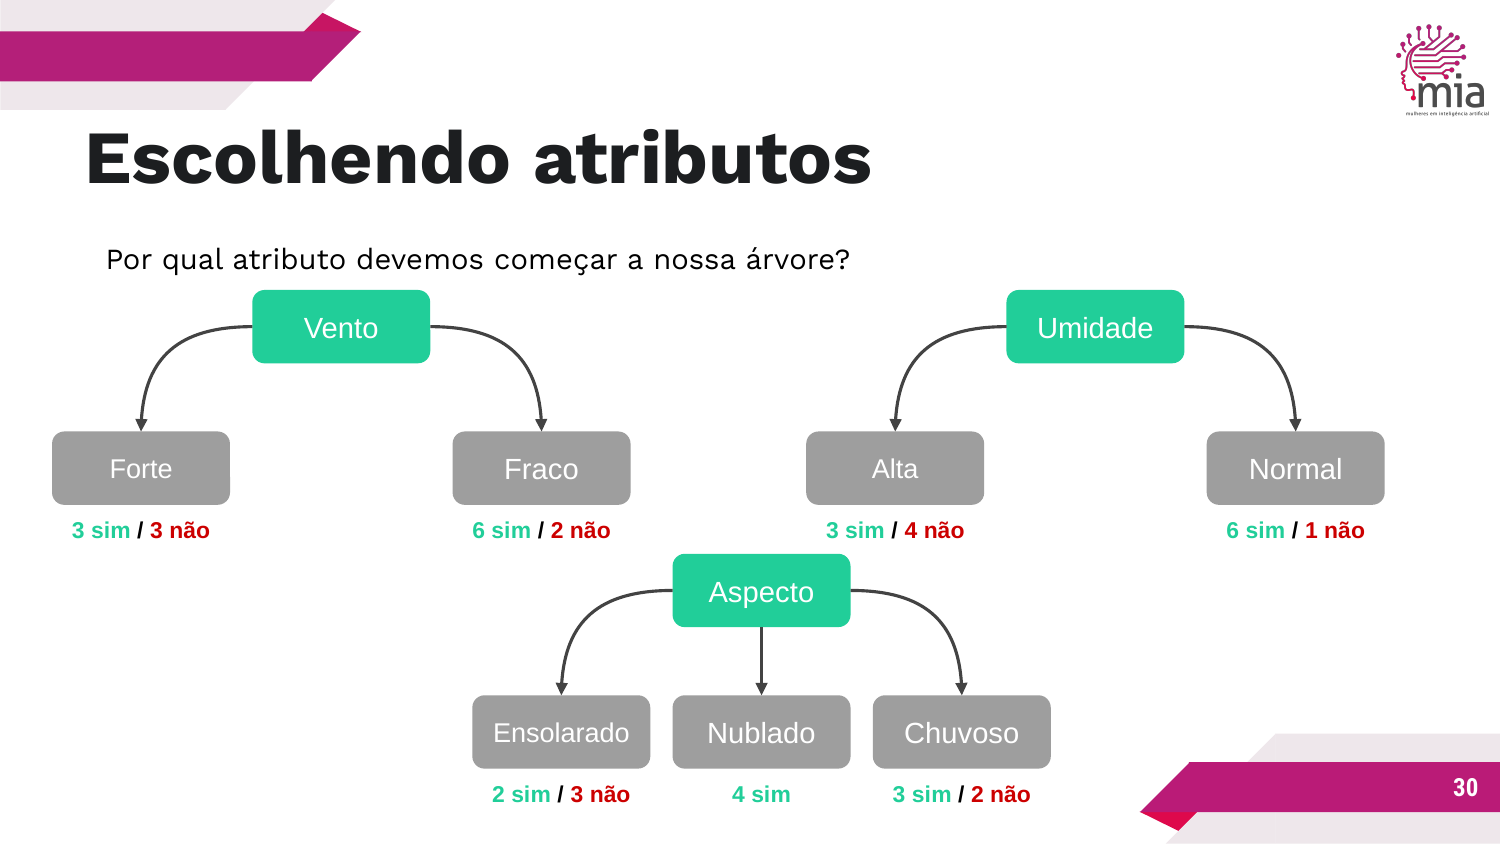

Escolhendo atributos
 Por qual atributo devemos começar a nossa árvore?
Vento
Forte
Fraco
3 sim / 3 não
6 sim / 2 não
Umidade
Alta
Normal
3 sim / 4 não
6 sim / 1 não
Aspecto
Ensolarado
Nublado
Chuvoso
2 sim / 3 não
4 sim
3 sim / 2 não
30